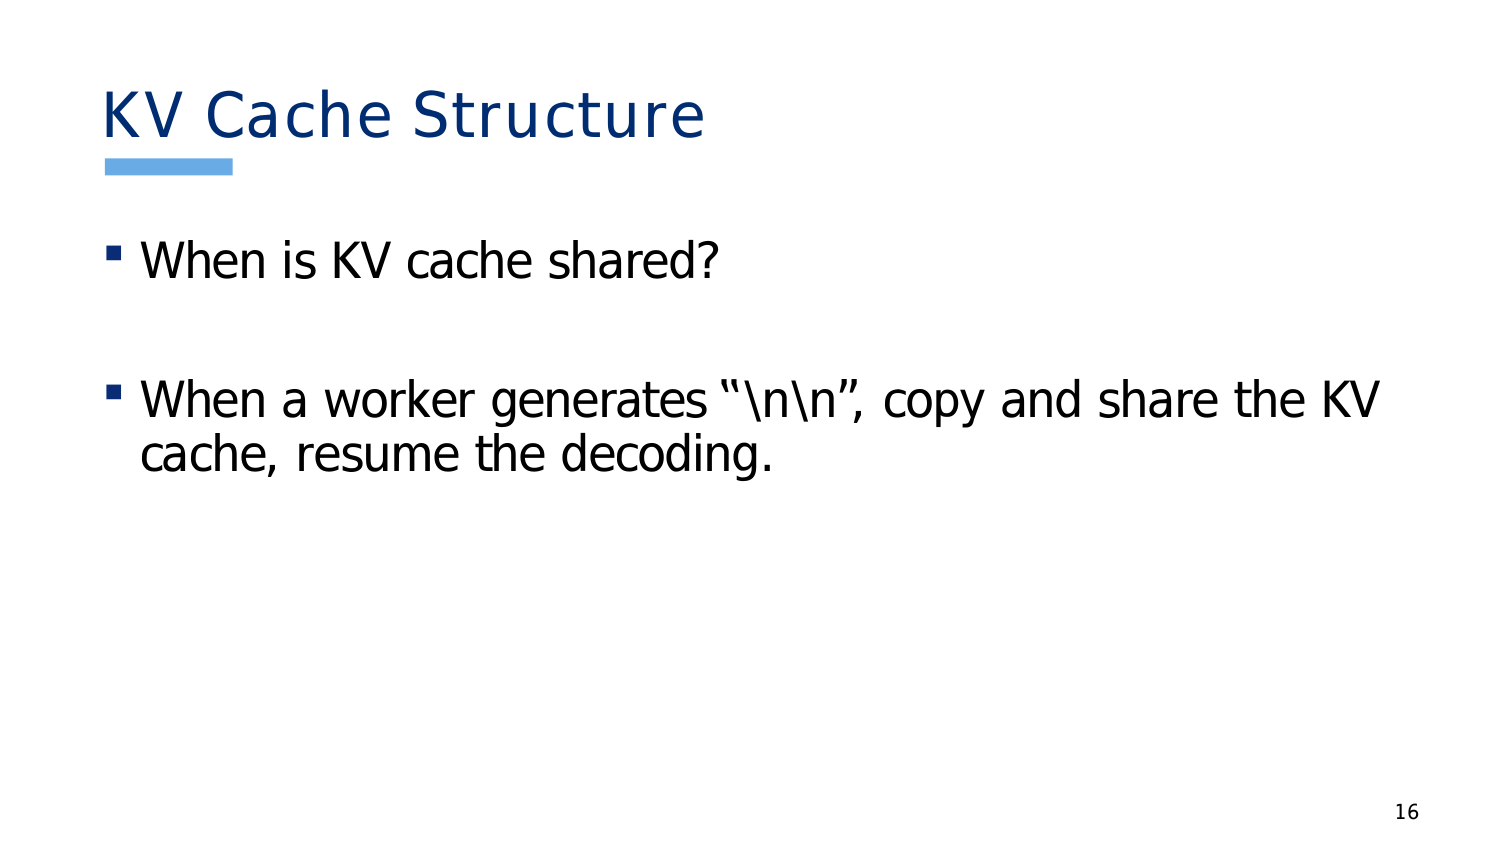

# KV Cache Structure
When is KV cache shared?

When a worker generates “\n\n”, copy and share the KV cache, resume the decoding.